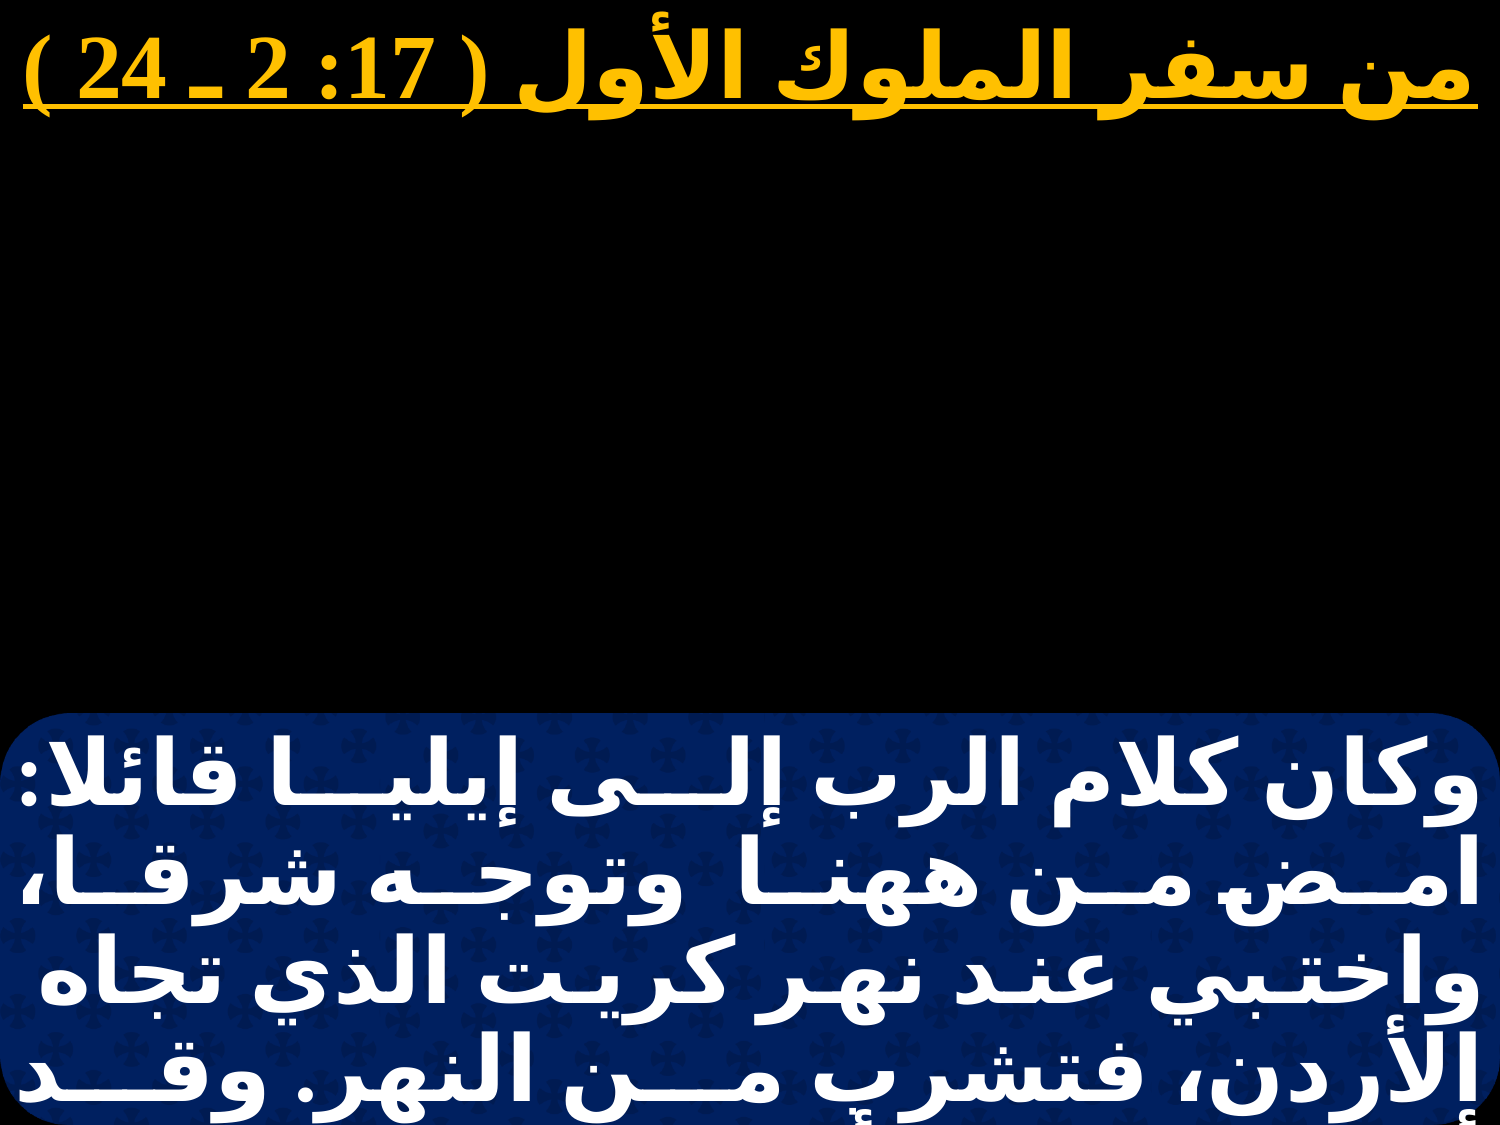

من سفر الملوك الأول ( 17: 2 ـ 24 )
وكان كلام الرب إلى إيليا قائلا: امض من ههنا  وتوجه شرقا، واختبي عند نهر كريت الذي تجاه  الأردن، فتشرب من النهر. وقد أمرت الغربان أن  تقوتك هناك. فمضى وصنع بحسب قول الرب،